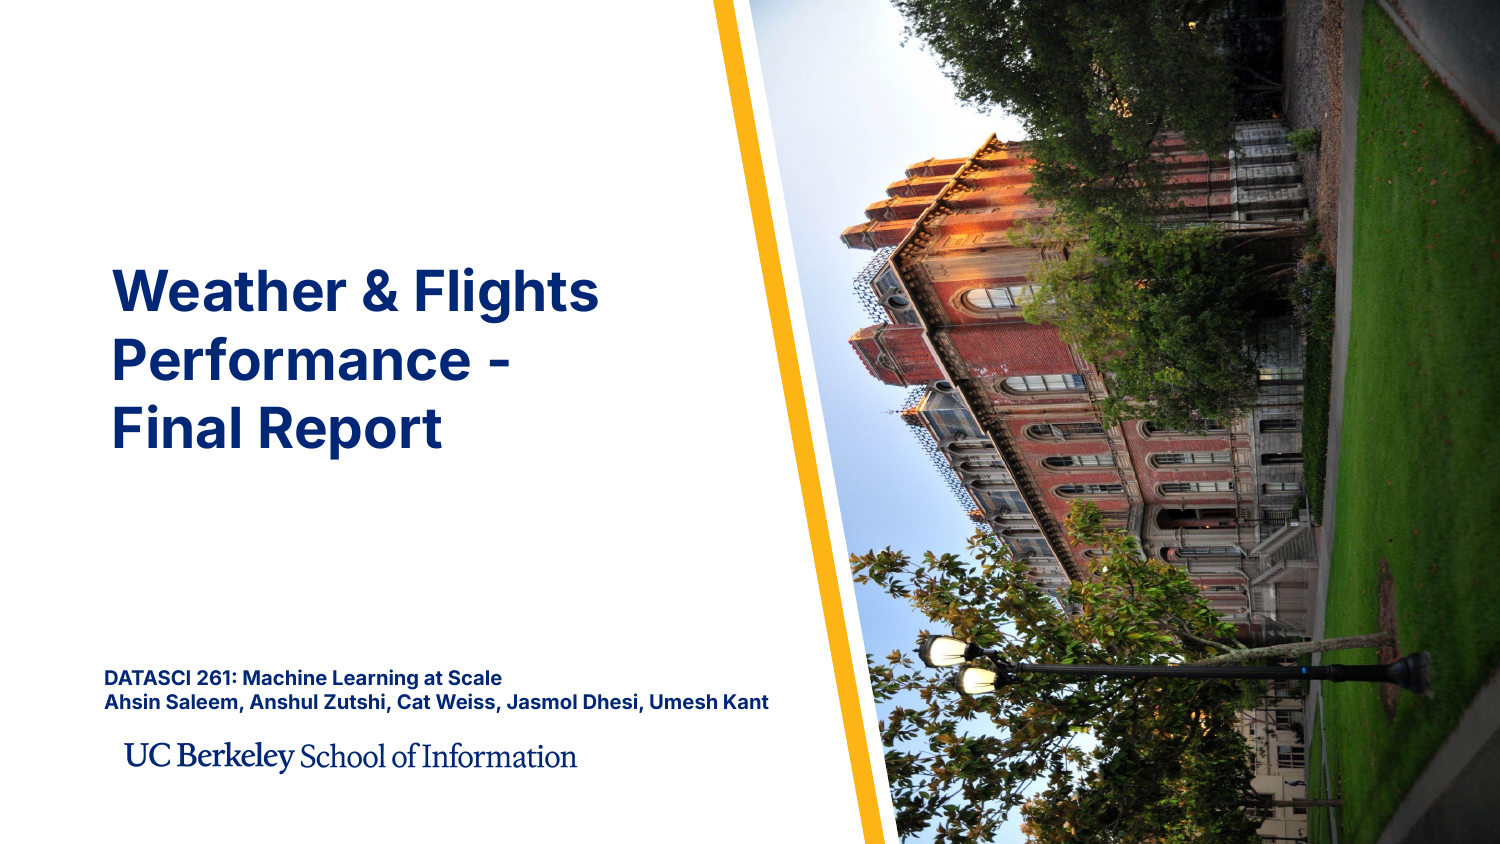

# Weather & Flights Performance -
Final Report
DATASCI 261: Machine Learning at Scale
Ahsin Saleem, Anshul Zutshi, Cat Weiss, Jasmol Dhesi, Umesh Kant